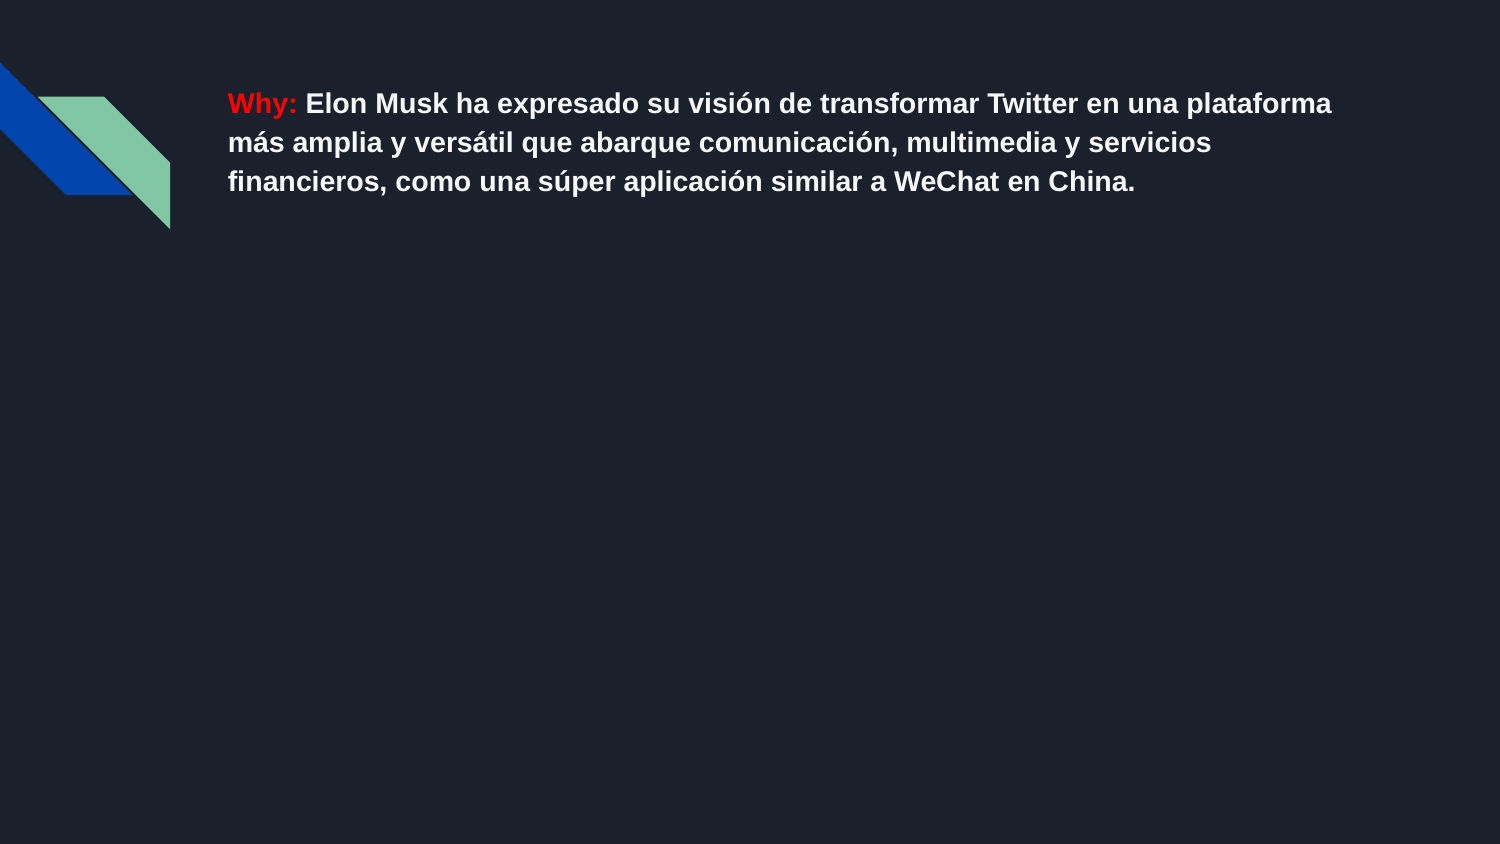

# Why: Elon Musk ha expresado su visión de transformar Twitter en una plataforma más amplia y versátil que abarque comunicación, multimedia y servicios financieros, como una súper aplicación similar a WeChat en China.